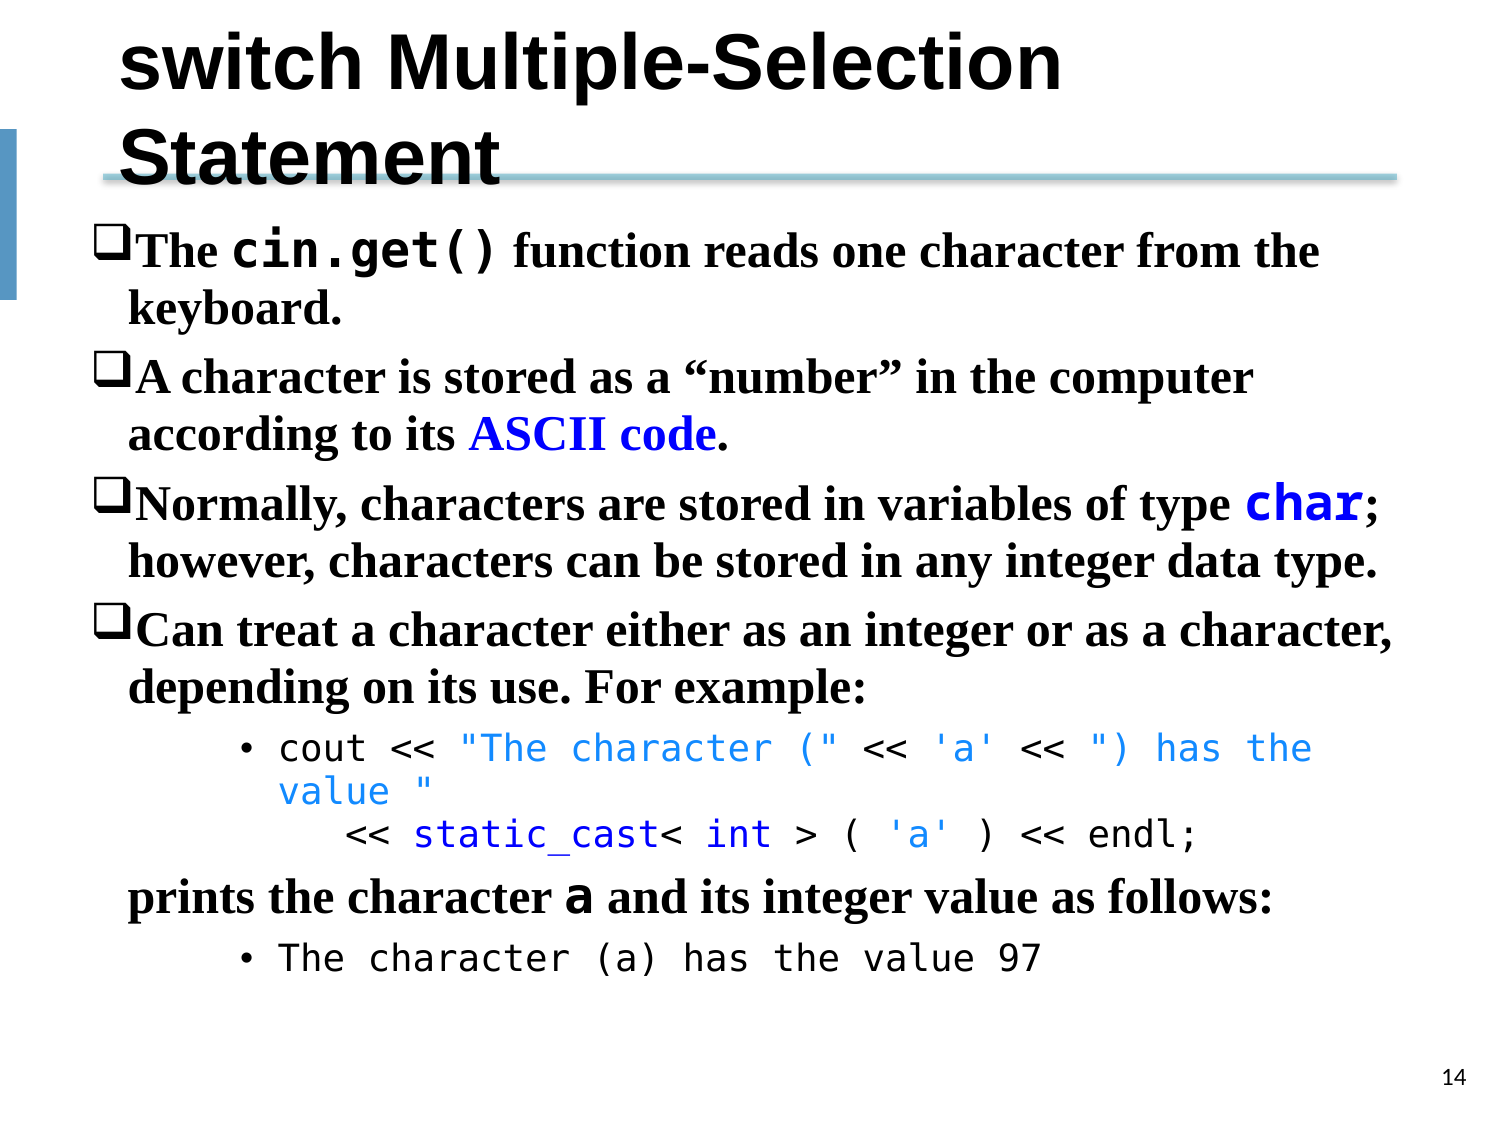

# switch Multiple-Selection Statement
The cin.get() function reads one character from the keyboard.
A character is stored as a “number” in the computer according to its ASCII code.
Normally, characters are stored in variables of type char; however, characters can be stored in any integer data type.
Can treat a character either as an integer or as a character, depending on its use. For example:
cout << "The character (" << 'a' << ") has the value "
   << static_cast< int > ( 'a' ) << endl;
	prints the character a and its integer value as follows:
The character (a) has the value 97

14